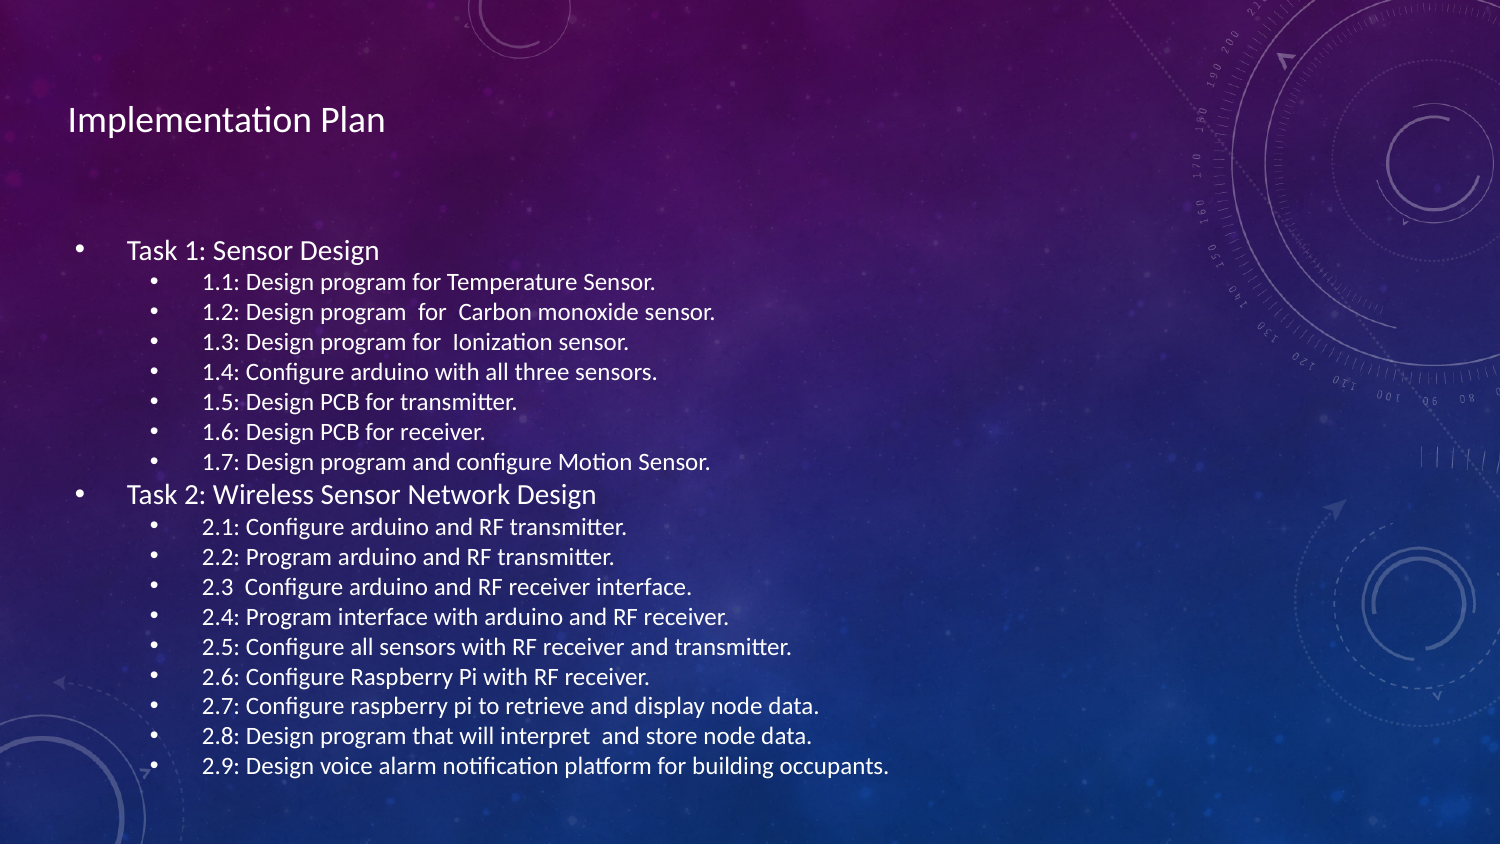

# Implementation Plan
Task 1: Sensor Design
1.1: Design program for Temperature Sensor.
1.2: Design program  for  Carbon monoxide sensor.
1.3: Design program for  Ionization sensor.
1.4: Configure arduino with all three sensors.
1.5: Design PCB for transmitter.
1.6: Design PCB for receiver.
1.7: Design program and configure Motion Sensor.
Task 2: Wireless Sensor Network Design
2.1: Configure arduino and RF transmitter.
2.2: Program arduino and RF transmitter.
2.3  Configure arduino and RF receiver interface.
2.4: Program interface with arduino and RF receiver.
2.5: Configure all sensors with RF receiver and transmitter.
2.6: Configure Raspberry Pi with RF receiver.
2.7: Configure raspberry pi to retrieve and display node data.
2.8: Design program that will interpret  and store node data.
2.9: Design voice alarm notification platform for building occupants.